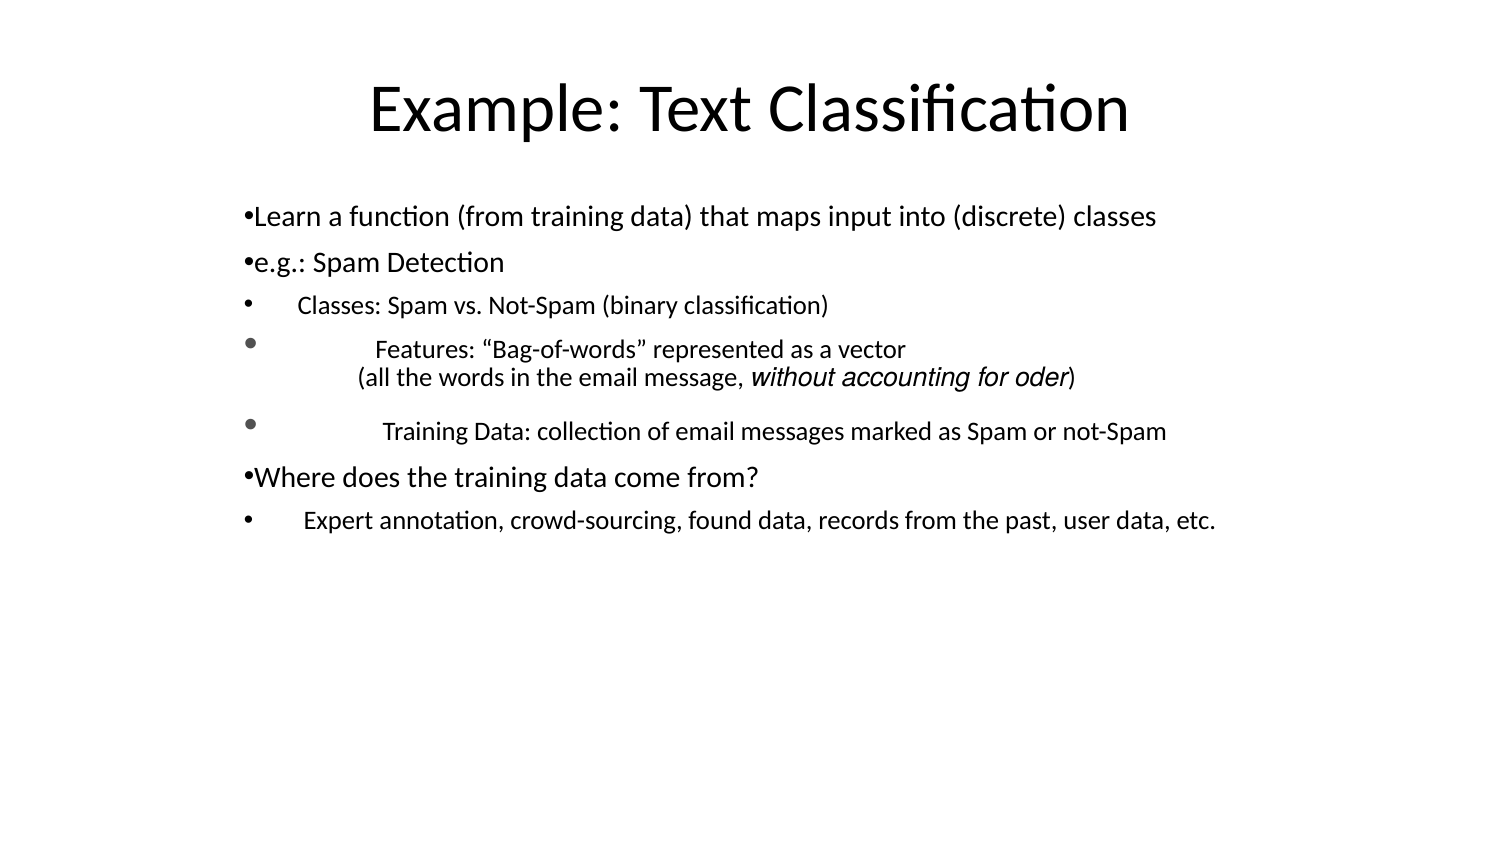

# Example: Text Classification
Learn a function (from training data) that maps input into (discrete) classes
e.g.: Spam Detection
    Classes: Spam vs. Not-Spam (binary classification)
             Features: “Bag-of-words” represented as a vector
              (all the words in the email message, without accounting for oder)
               Training Data: collection of email messages marked as Spam or not-Spam
Where does the training data come from?
     Expert annotation, crowd-sourcing, found data, records from the past, user data, etc.